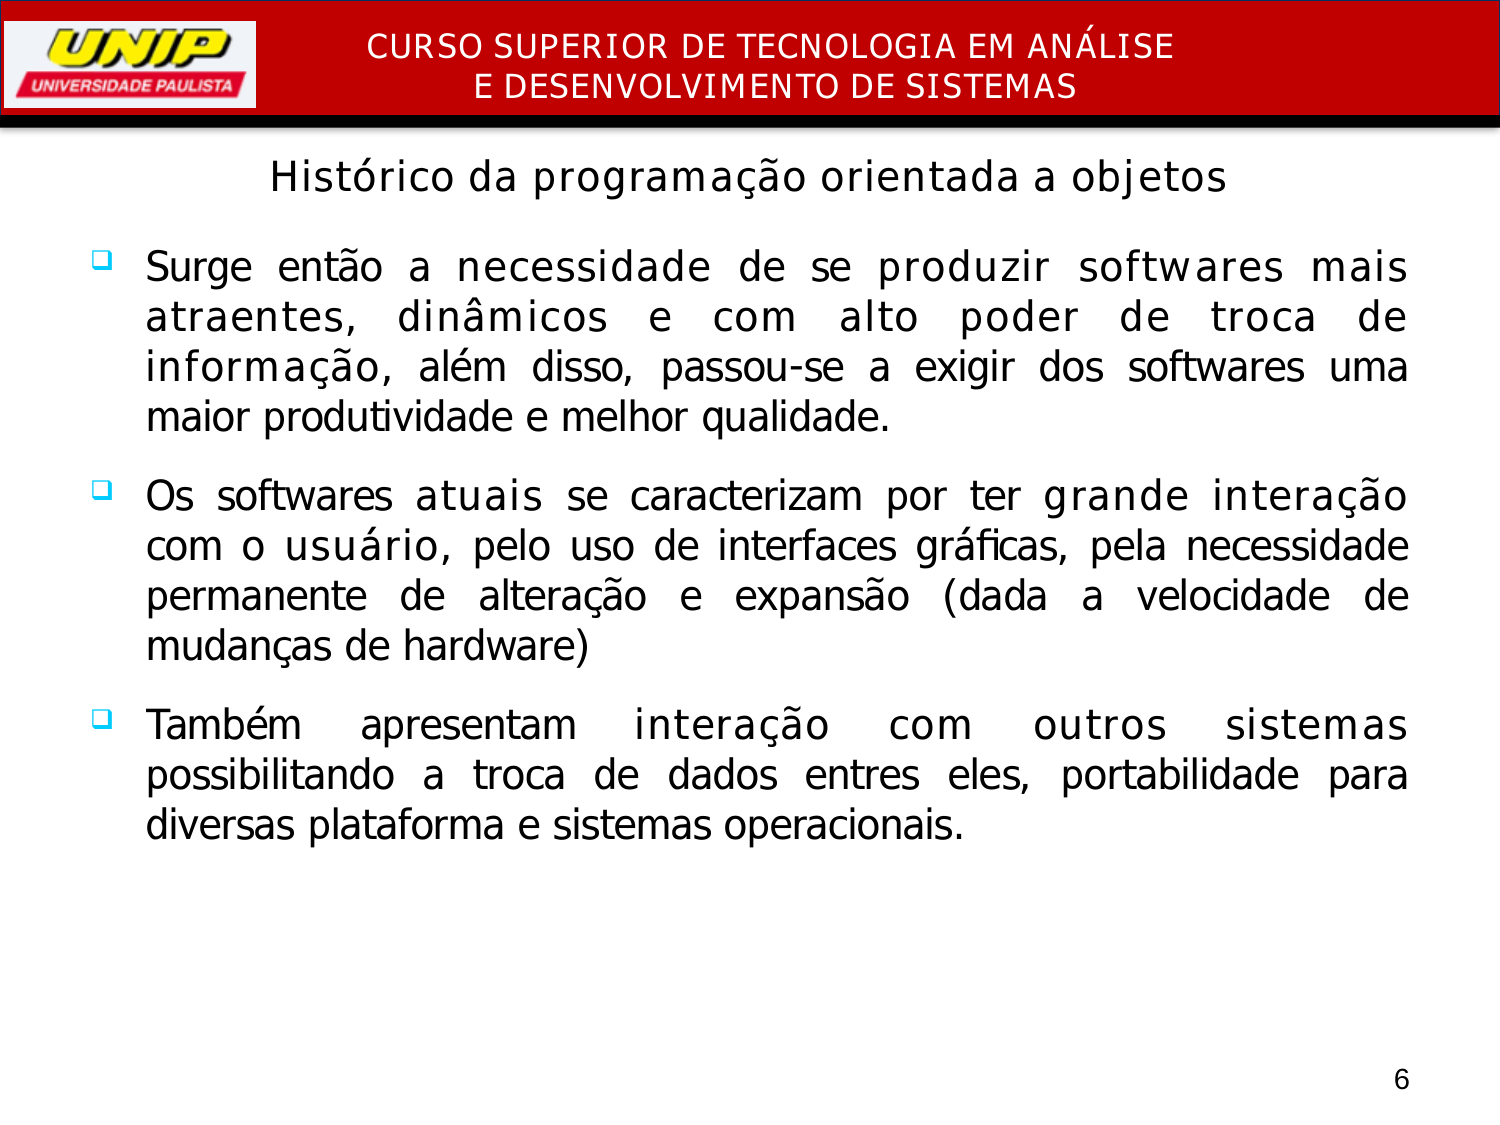

# Histórico da programação orientada a objetos
Surge então a necessidade de se produzir softwares mais atraentes, dinâmicos e com alto poder de troca de informação, além disso, passou-se a exigir dos softwares uma maior produtividade e melhor qualidade.
Os softwares atuais se caracterizam por ter grande interação com o usuário, pelo uso de interfaces gráficas, pela necessidade permanente de alteração e expansão (dada a velocidade de mudanças de hardware)
Também apresentam interação com outros sistemas possibilitando a troca de dados entres eles, portabilidade para diversas plataforma e sistemas operacionais.
6